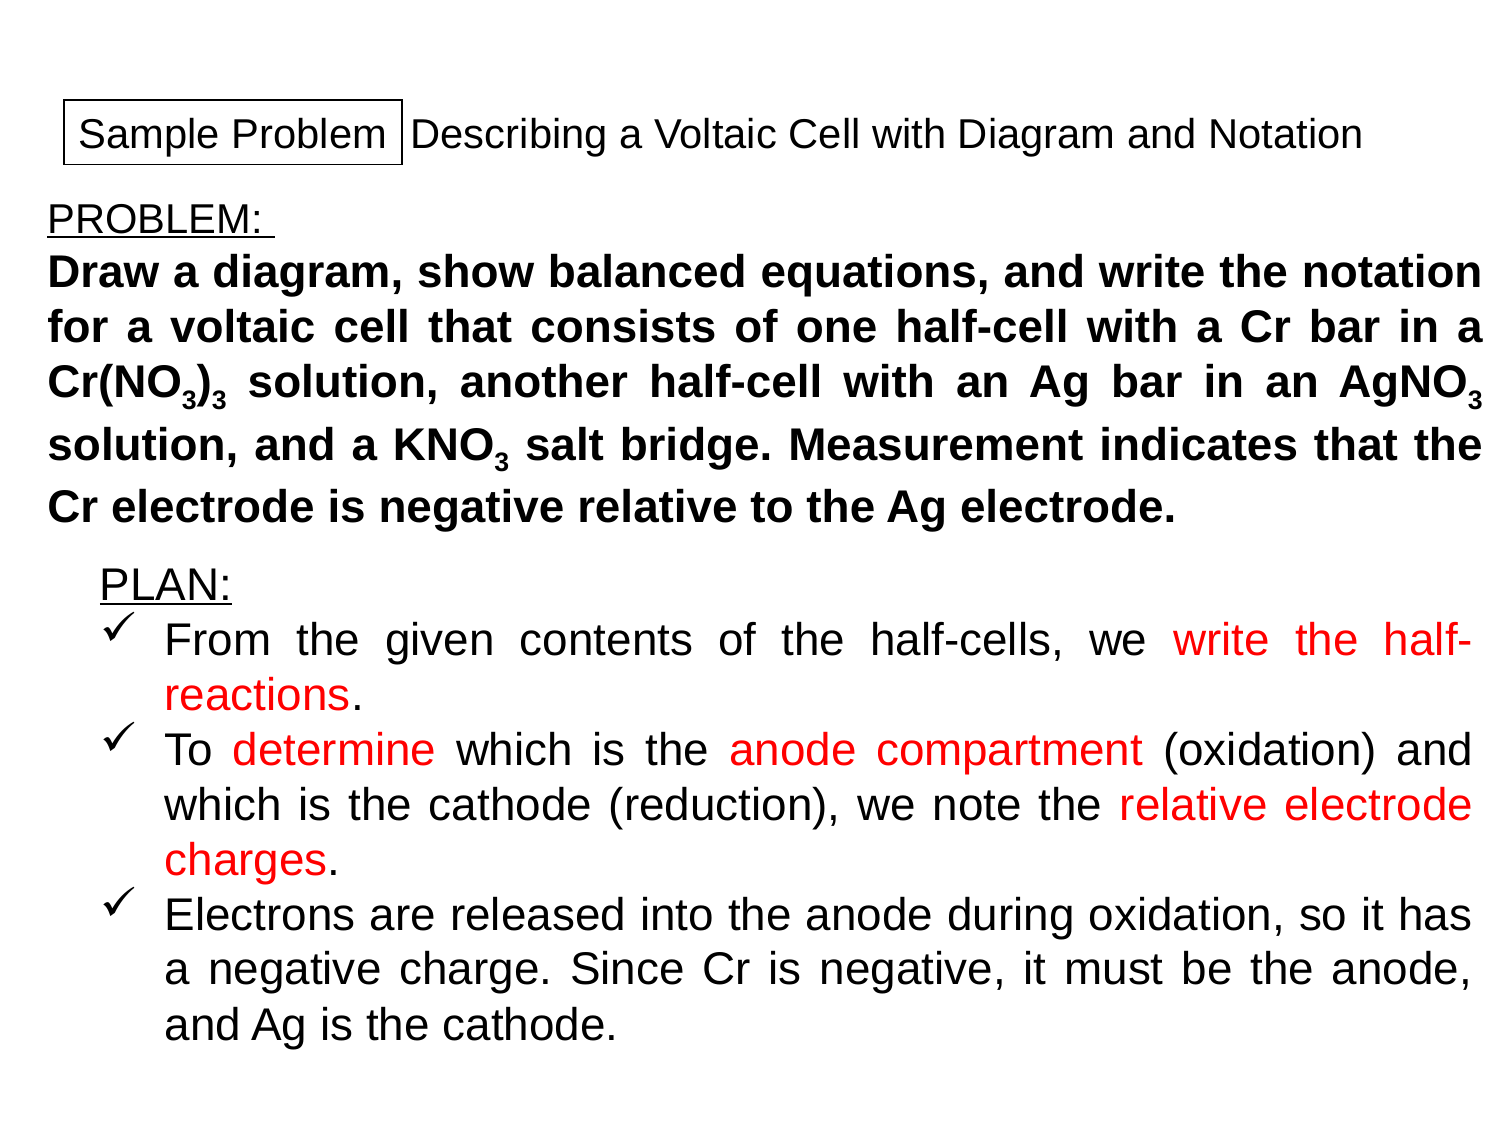

Sample Problem
Describing a Voltaic Cell with Diagram and Notation
PROBLEM:
Draw a diagram, show balanced equations, and write the notation for a voltaic cell that consists of one half-cell with a Cr bar in a Cr(NO3)3 solution, another half-cell with an Ag bar in an AgNO3 solution, and a KNO3 salt bridge. Measurement indicates that the Cr electrode is negative relative to the Ag electrode.
PLAN:
From the given contents of the half-cells, we write the half-reactions.
To determine which is the anode compartment (oxidation) and which is the cathode (reduction), we note the relative electrode charges.
Electrons are released into the anode during oxidation, so it has a negative charge. Since Cr is negative, it must be the anode, and Ag is the cathode.